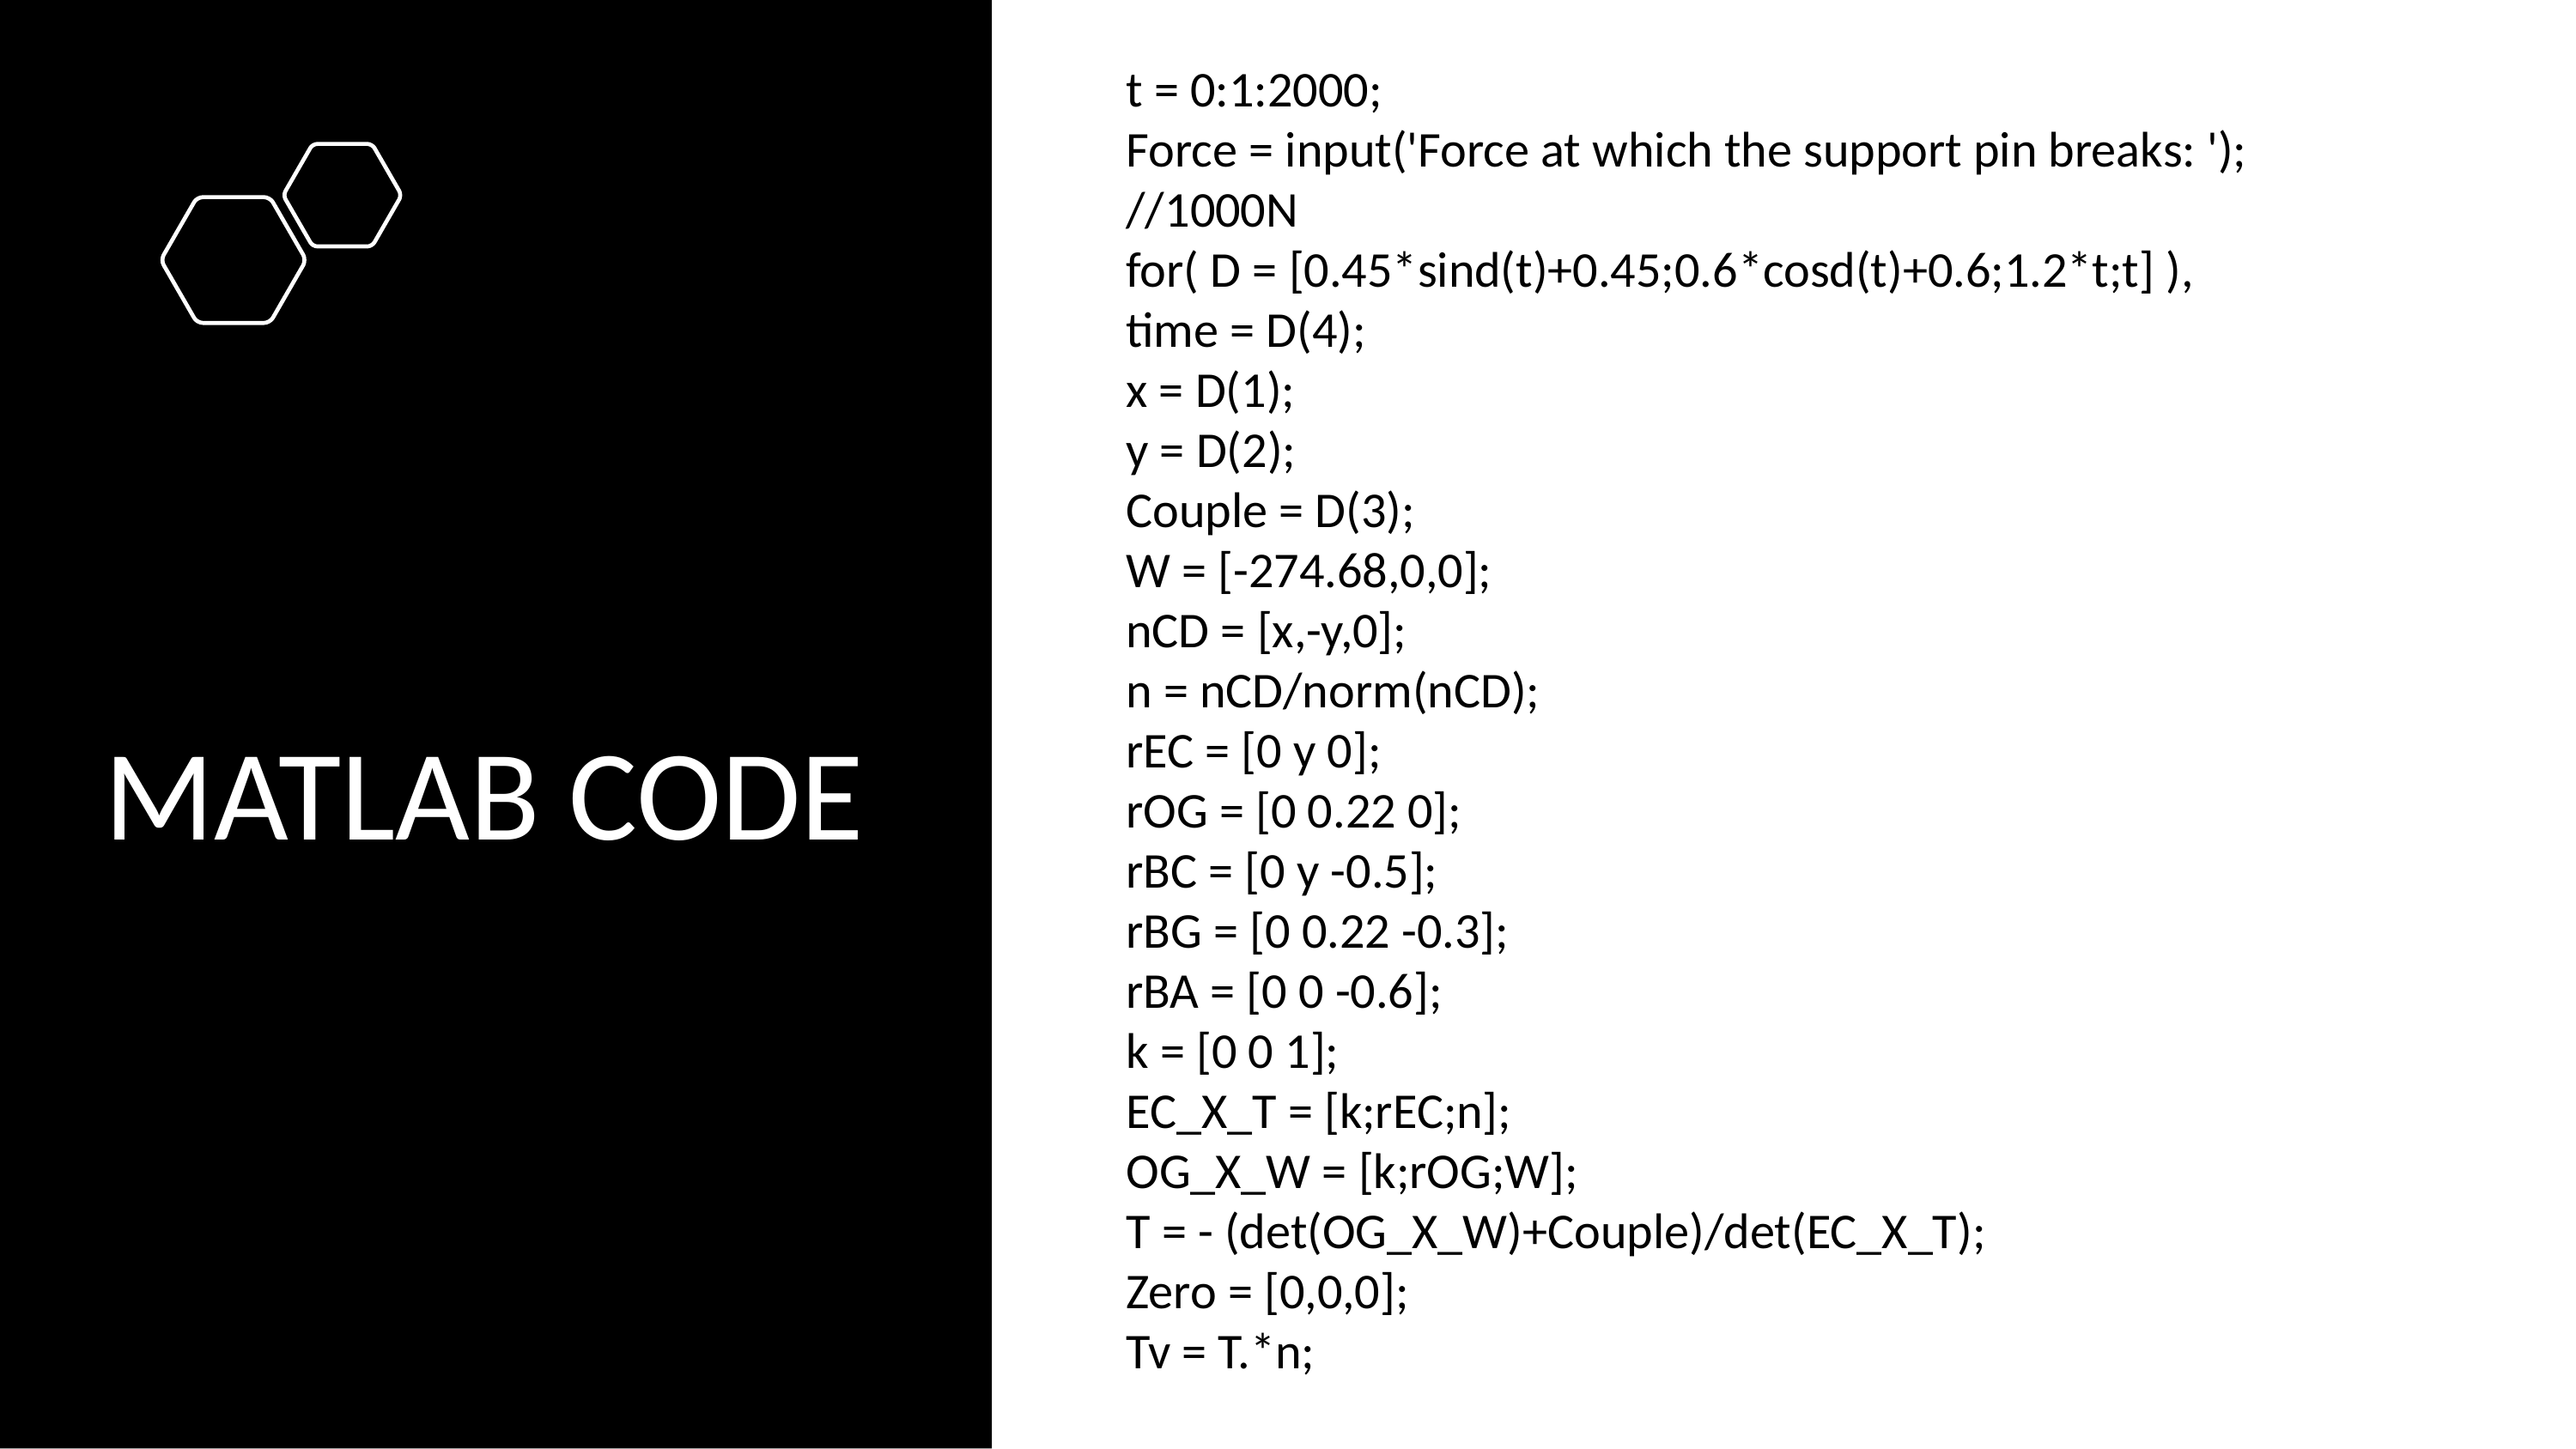

t = 0:1:2000;
Force = input('Force at which the support pin breaks: '); //1000N
for( D = [0.45*sind(t)+0.45;0.6*cosd(t)+0.6;1.2*t;t] ),
time = D(4);
x = D(1);
y = D(2);
Couple = D(3);
W = [-274.68,0,0];
nCD = [x,-y,0];
n = nCD/norm(nCD);
rEC = [0 y 0];
rOG = [0 0.22 0];
rBC = [0 y -0.5];
rBG = [0 0.22 -0.3];
rBA = [0 0 -0.6];
k = [0 0 1];
EC_X_T = [k;rEC;n];
OG_X_W = [k;rOG;W];
T = - (det(OG_X_W)+Couple)/det(EC_X_T);
Zero = [0,0,0];
Tv = T.*n;

MATLAB CODE